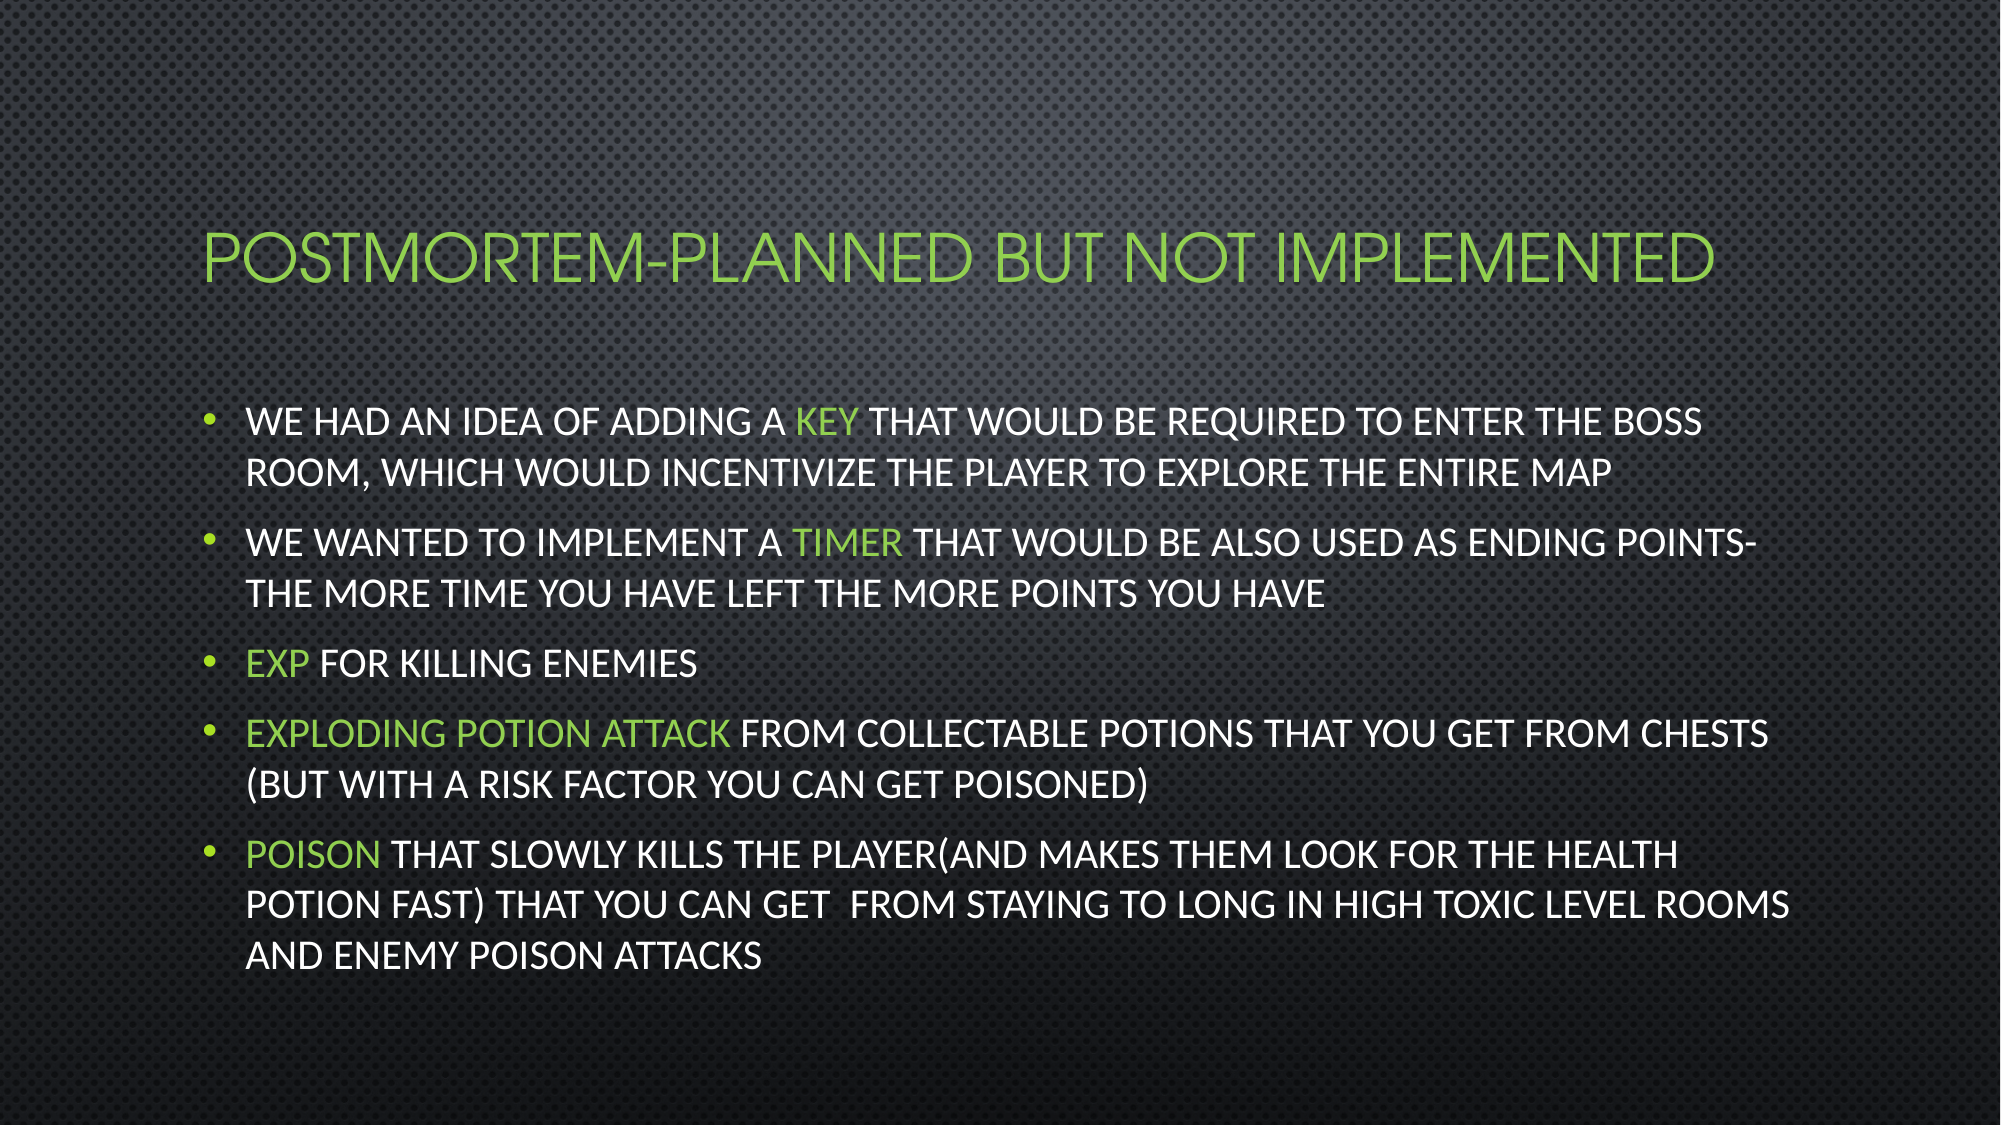

# Postmortem-planned but not implemented
We had an idea of adding a key that would be required to enter the boss room, which would incentivize the player to explore the entire map
We wanted to implement a timer that would be also used as ending points-the more time you have left the more points you have
Exp for killing enemies
Exploding potion attack from collectable potions that you get from chests (but with a risk factor you can get poisoned)
Poison that slowly kills the player(and makes them look for the health potion FAST) that you can get  from staying to long in high toxic level rooms and enemy poison attacks